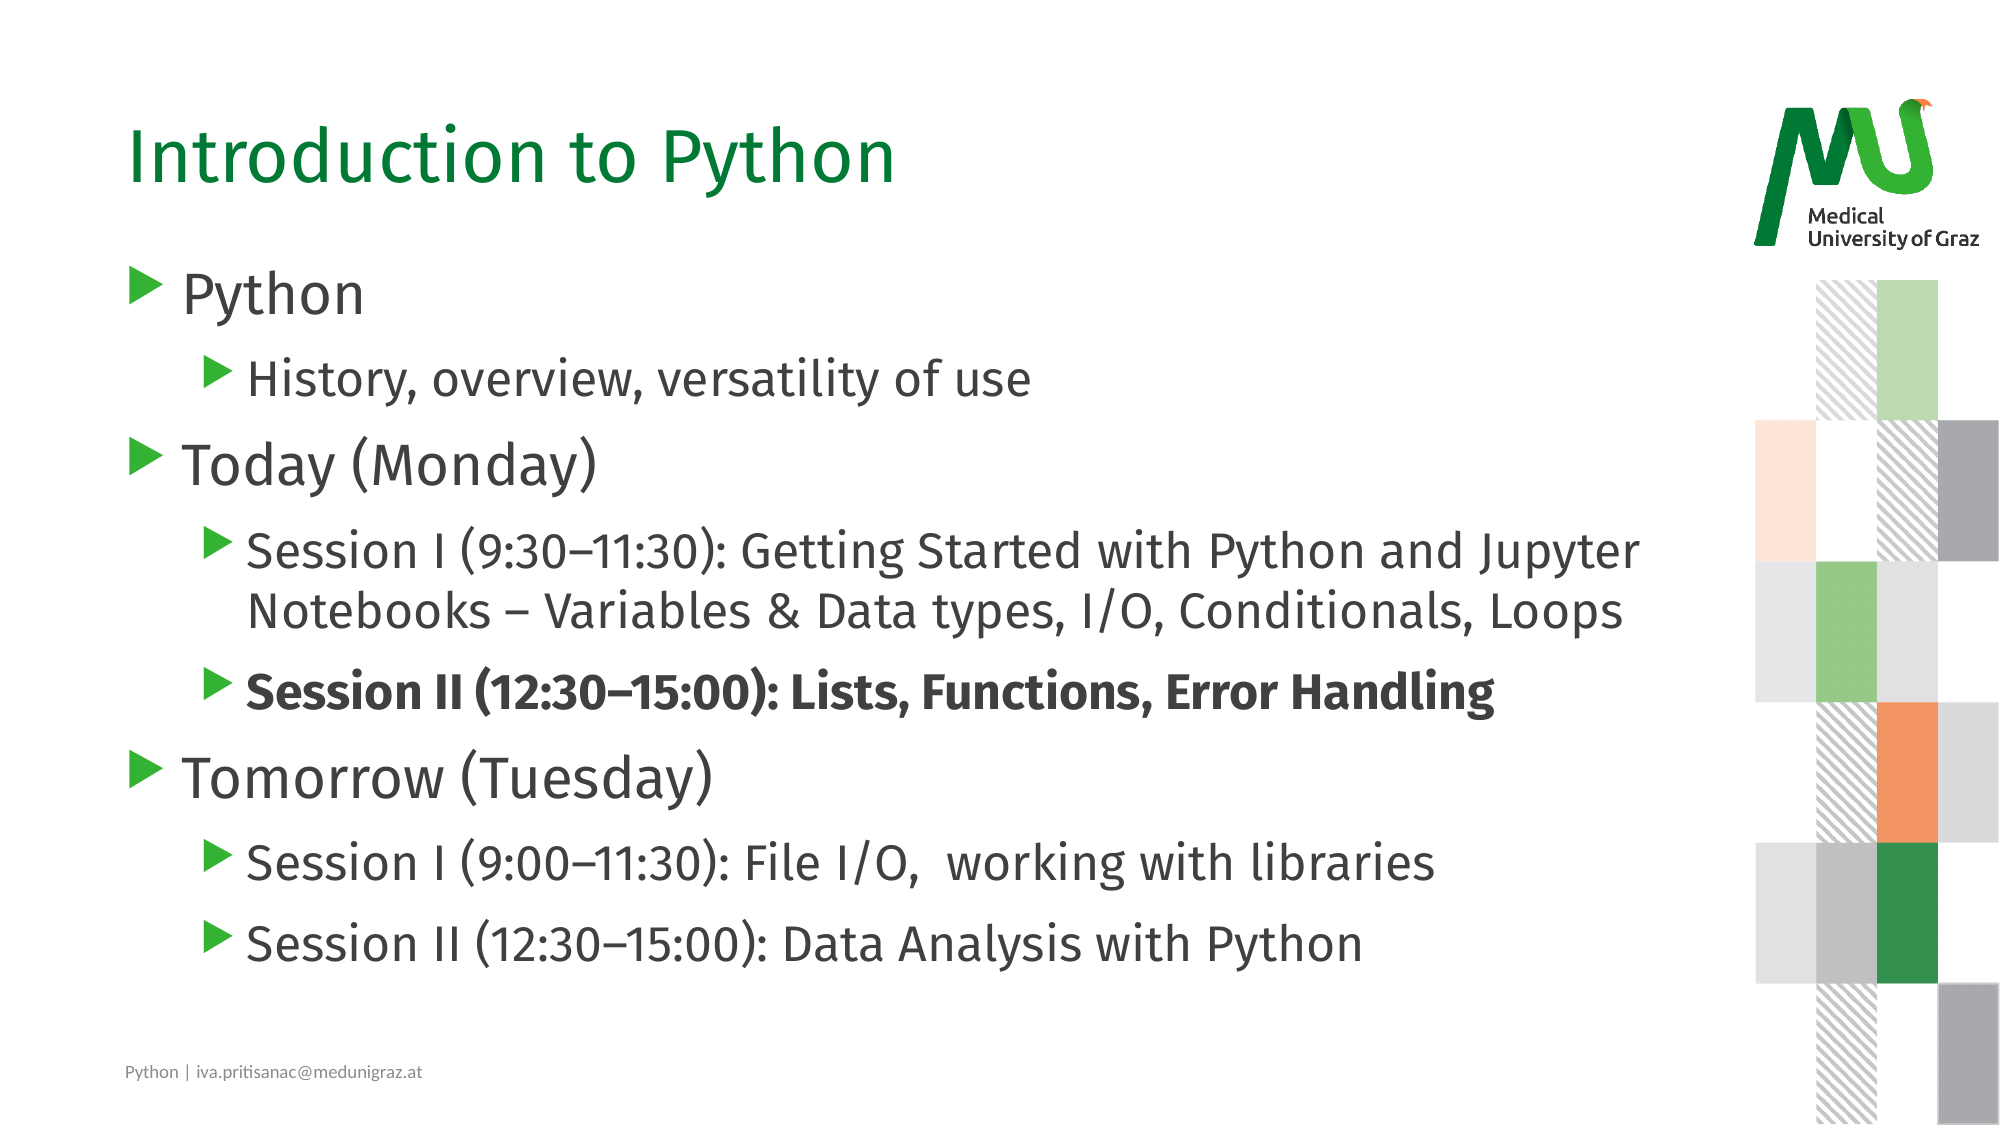

# Introduction to Python
Python
History, overview, versatility of use
Today (Monday)
Session I (9:30–11:30): Getting Started with Python and Jupyter Notebooks – Variables & Data types, I/O, Conditionals, Loops
Session II (12:30–15:00): Lists, Functions, Error Handling
Tomorrow (Tuesday)
Session I (9:00–11:30): File I/O,  working with libraries
Session II (12:30–15:00): Data Analysis with Python

Python | iva.pritisanac@medunigraz.at